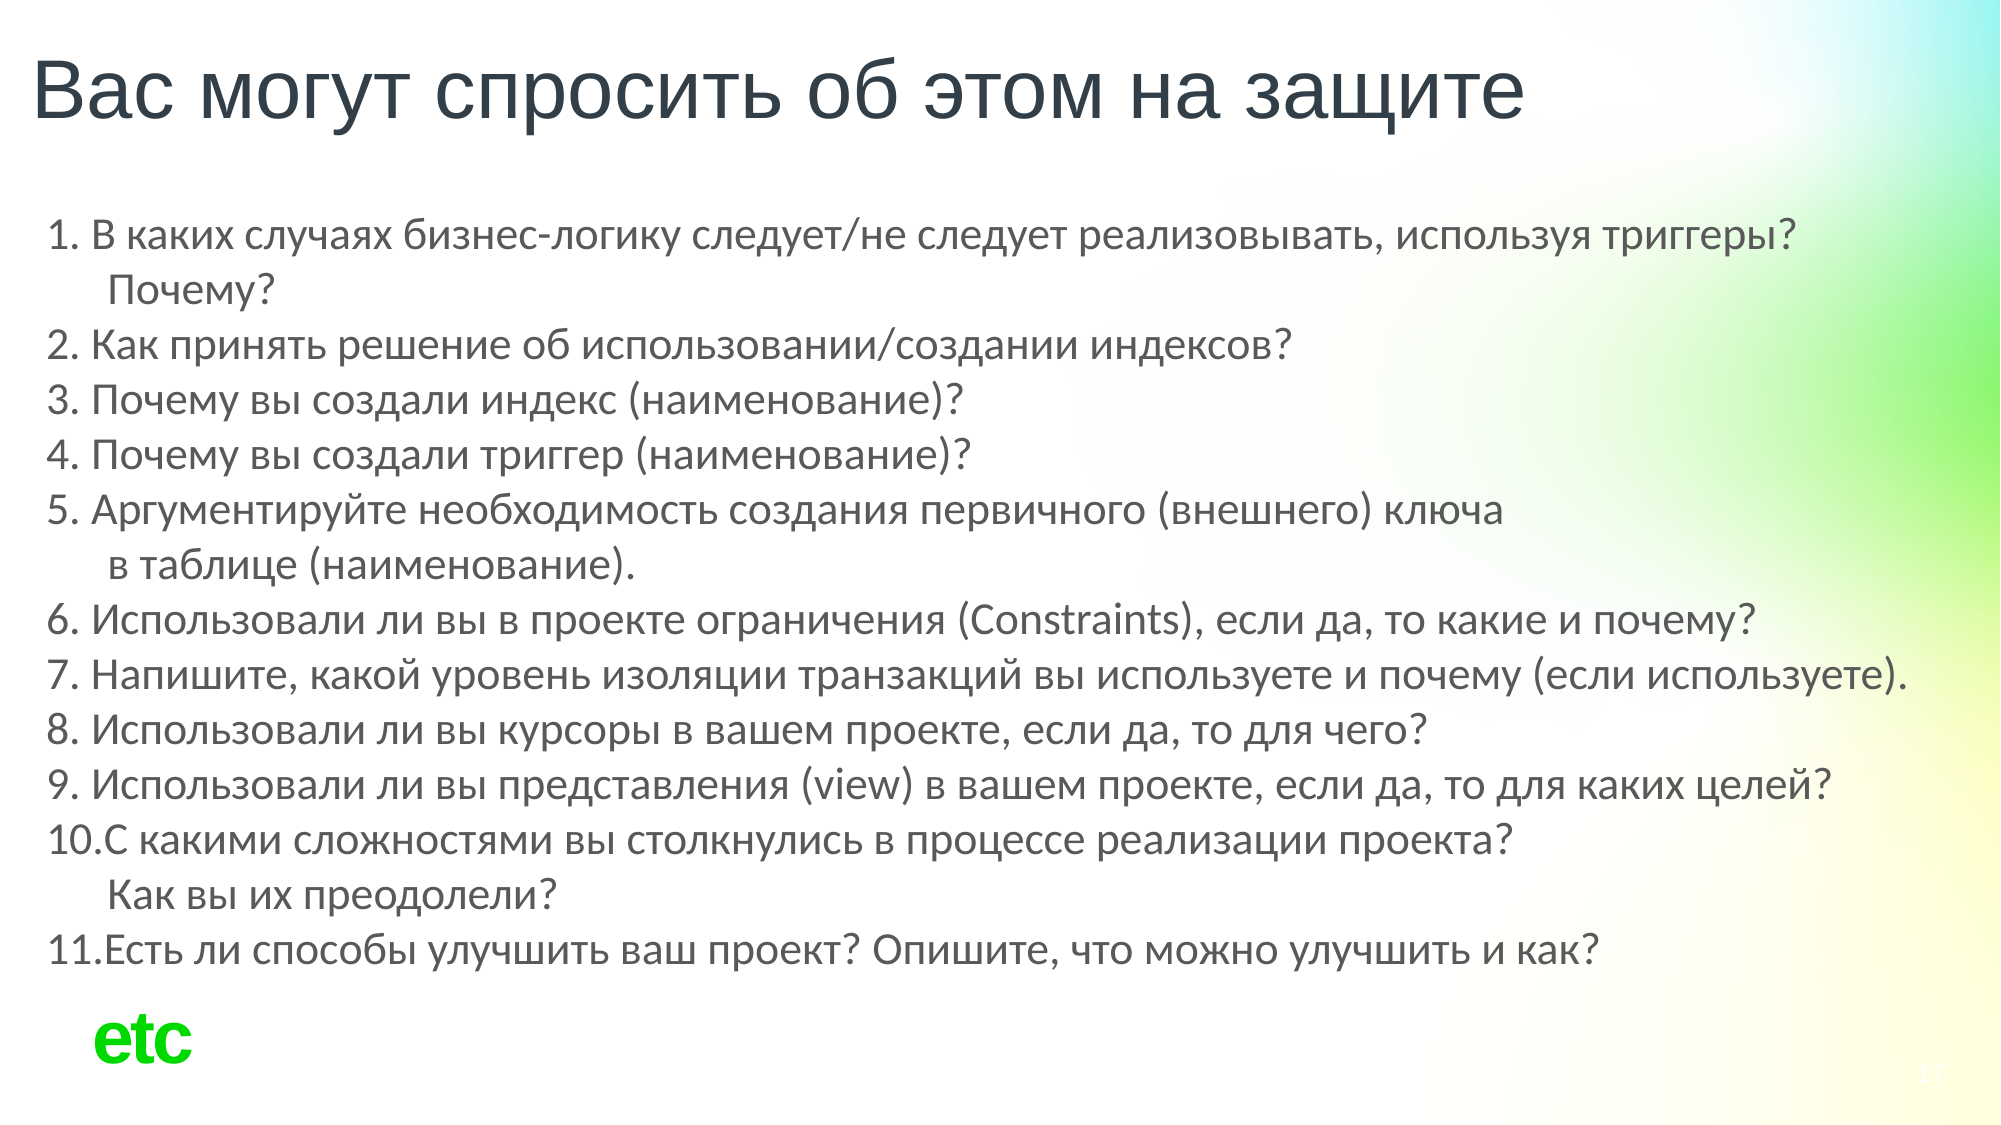

Вас могут спросить об этом на защите
1. В каких случаях бизнес-логику следует/не следует реализовывать, используя триггеры?
      Почему?
2. Как принять решение об использовании/создании индексов?
3.​ ​​Почему вы создали индекс (наименование)?
4.​ ​​Почему вы создали триггер (наименование)?
5.​ ​Аргументируйте необходимость создания первичного (внешнего) ключа
      в таблице (наименование).
6.​ ​​Использовали ли вы в проекте ограничения (Constraints), если да, то какие и почему?
7.​ Напишите, какой уровень изоляции транзакций вы используете и почему (если используете).
8.​ ​​Использовали ли вы курсоры в вашем проекте, если да, то для чего?
9.​ ​​Использовали ли вы представления (view) в вашем проекте, если да, то для каких целей?
10.​​С какими сложностями вы столкнулись в процессе реализации проекта?
      Как вы их преодолели?
11.​Есть ли способы улучшить ваш проект? Опишите, что можно улучшить и как?
etc